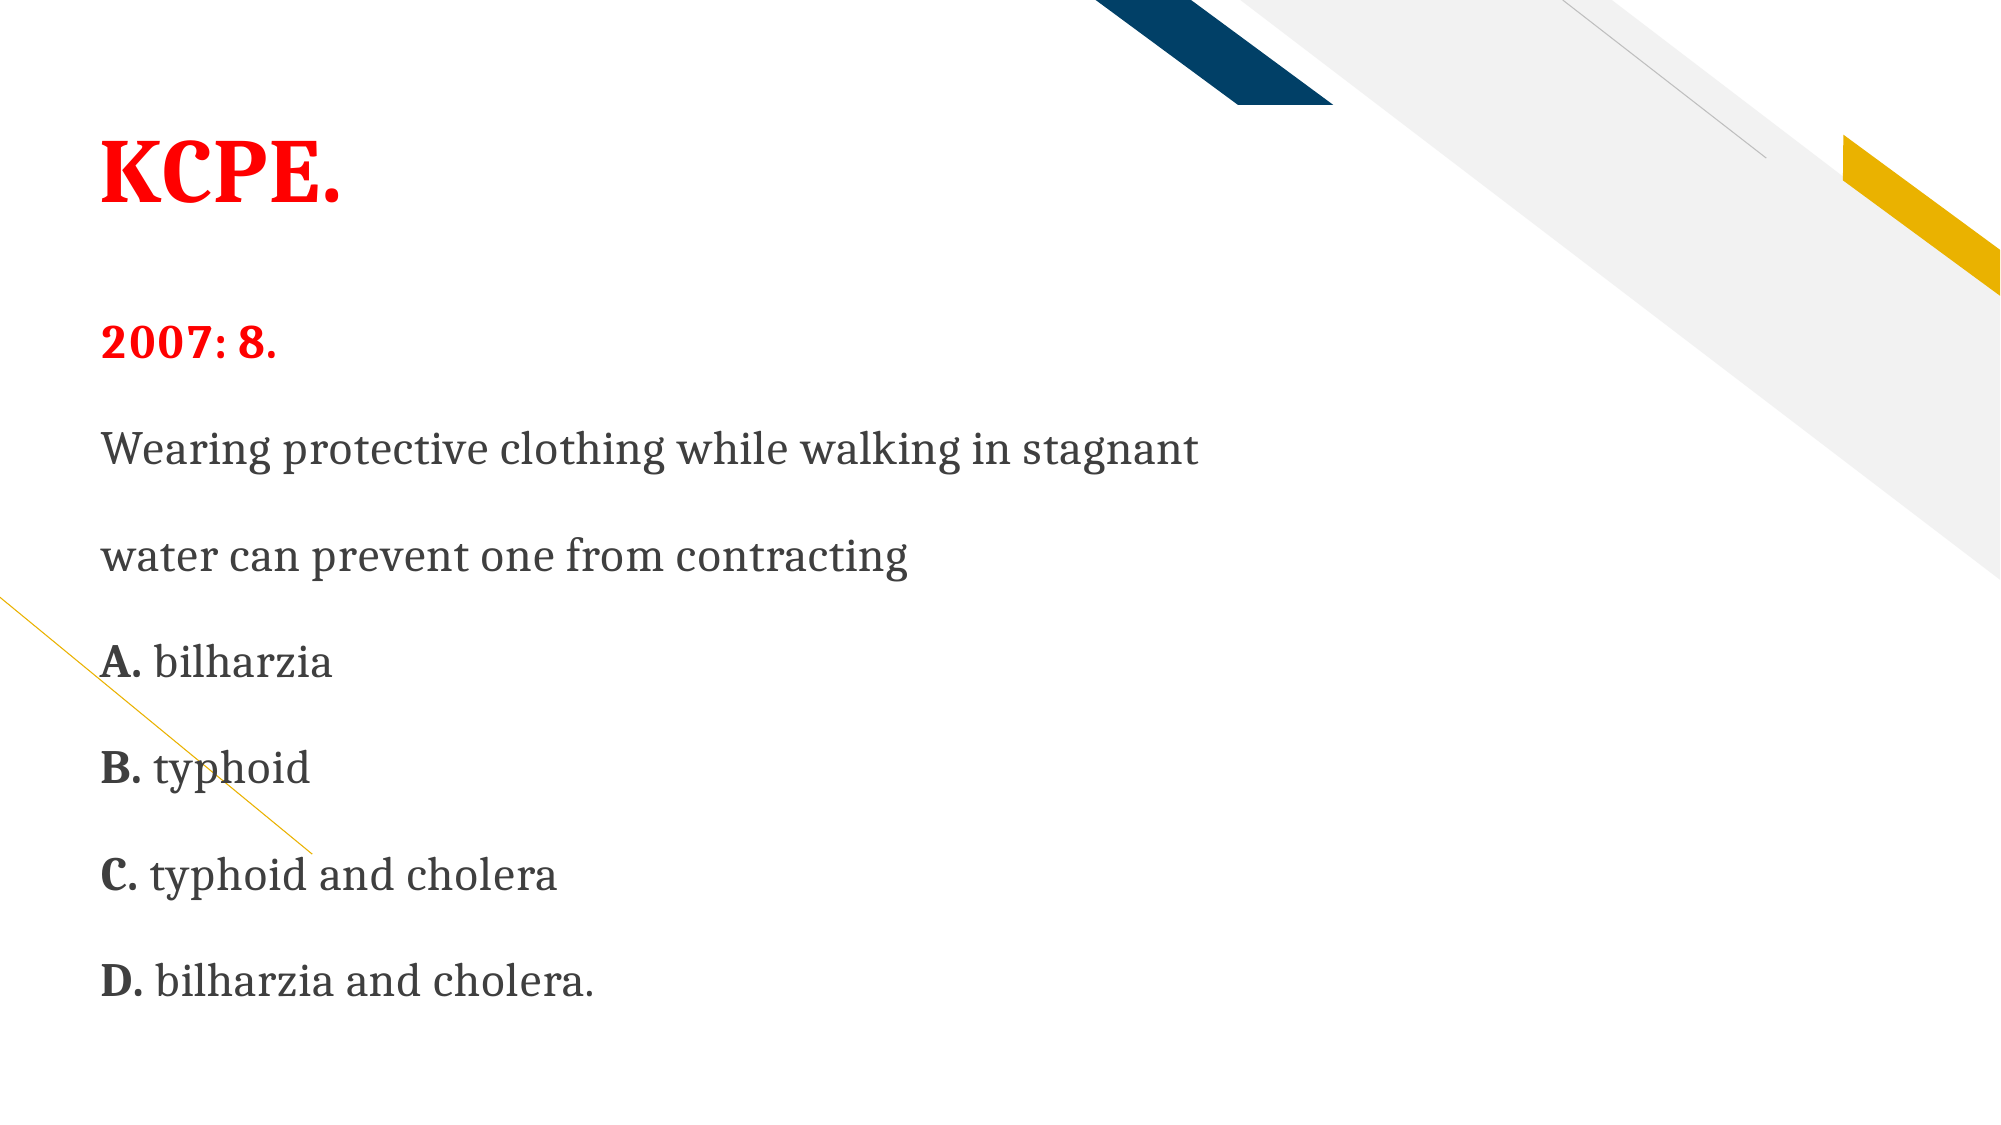

# KCPE.
2007: 8.
Wearing protective clothing while walking in stagnant
water can prevent one from contracting
A. bilharzia
B. typhoid
C. typhoid and cholera
D. bilharzia and cholera.